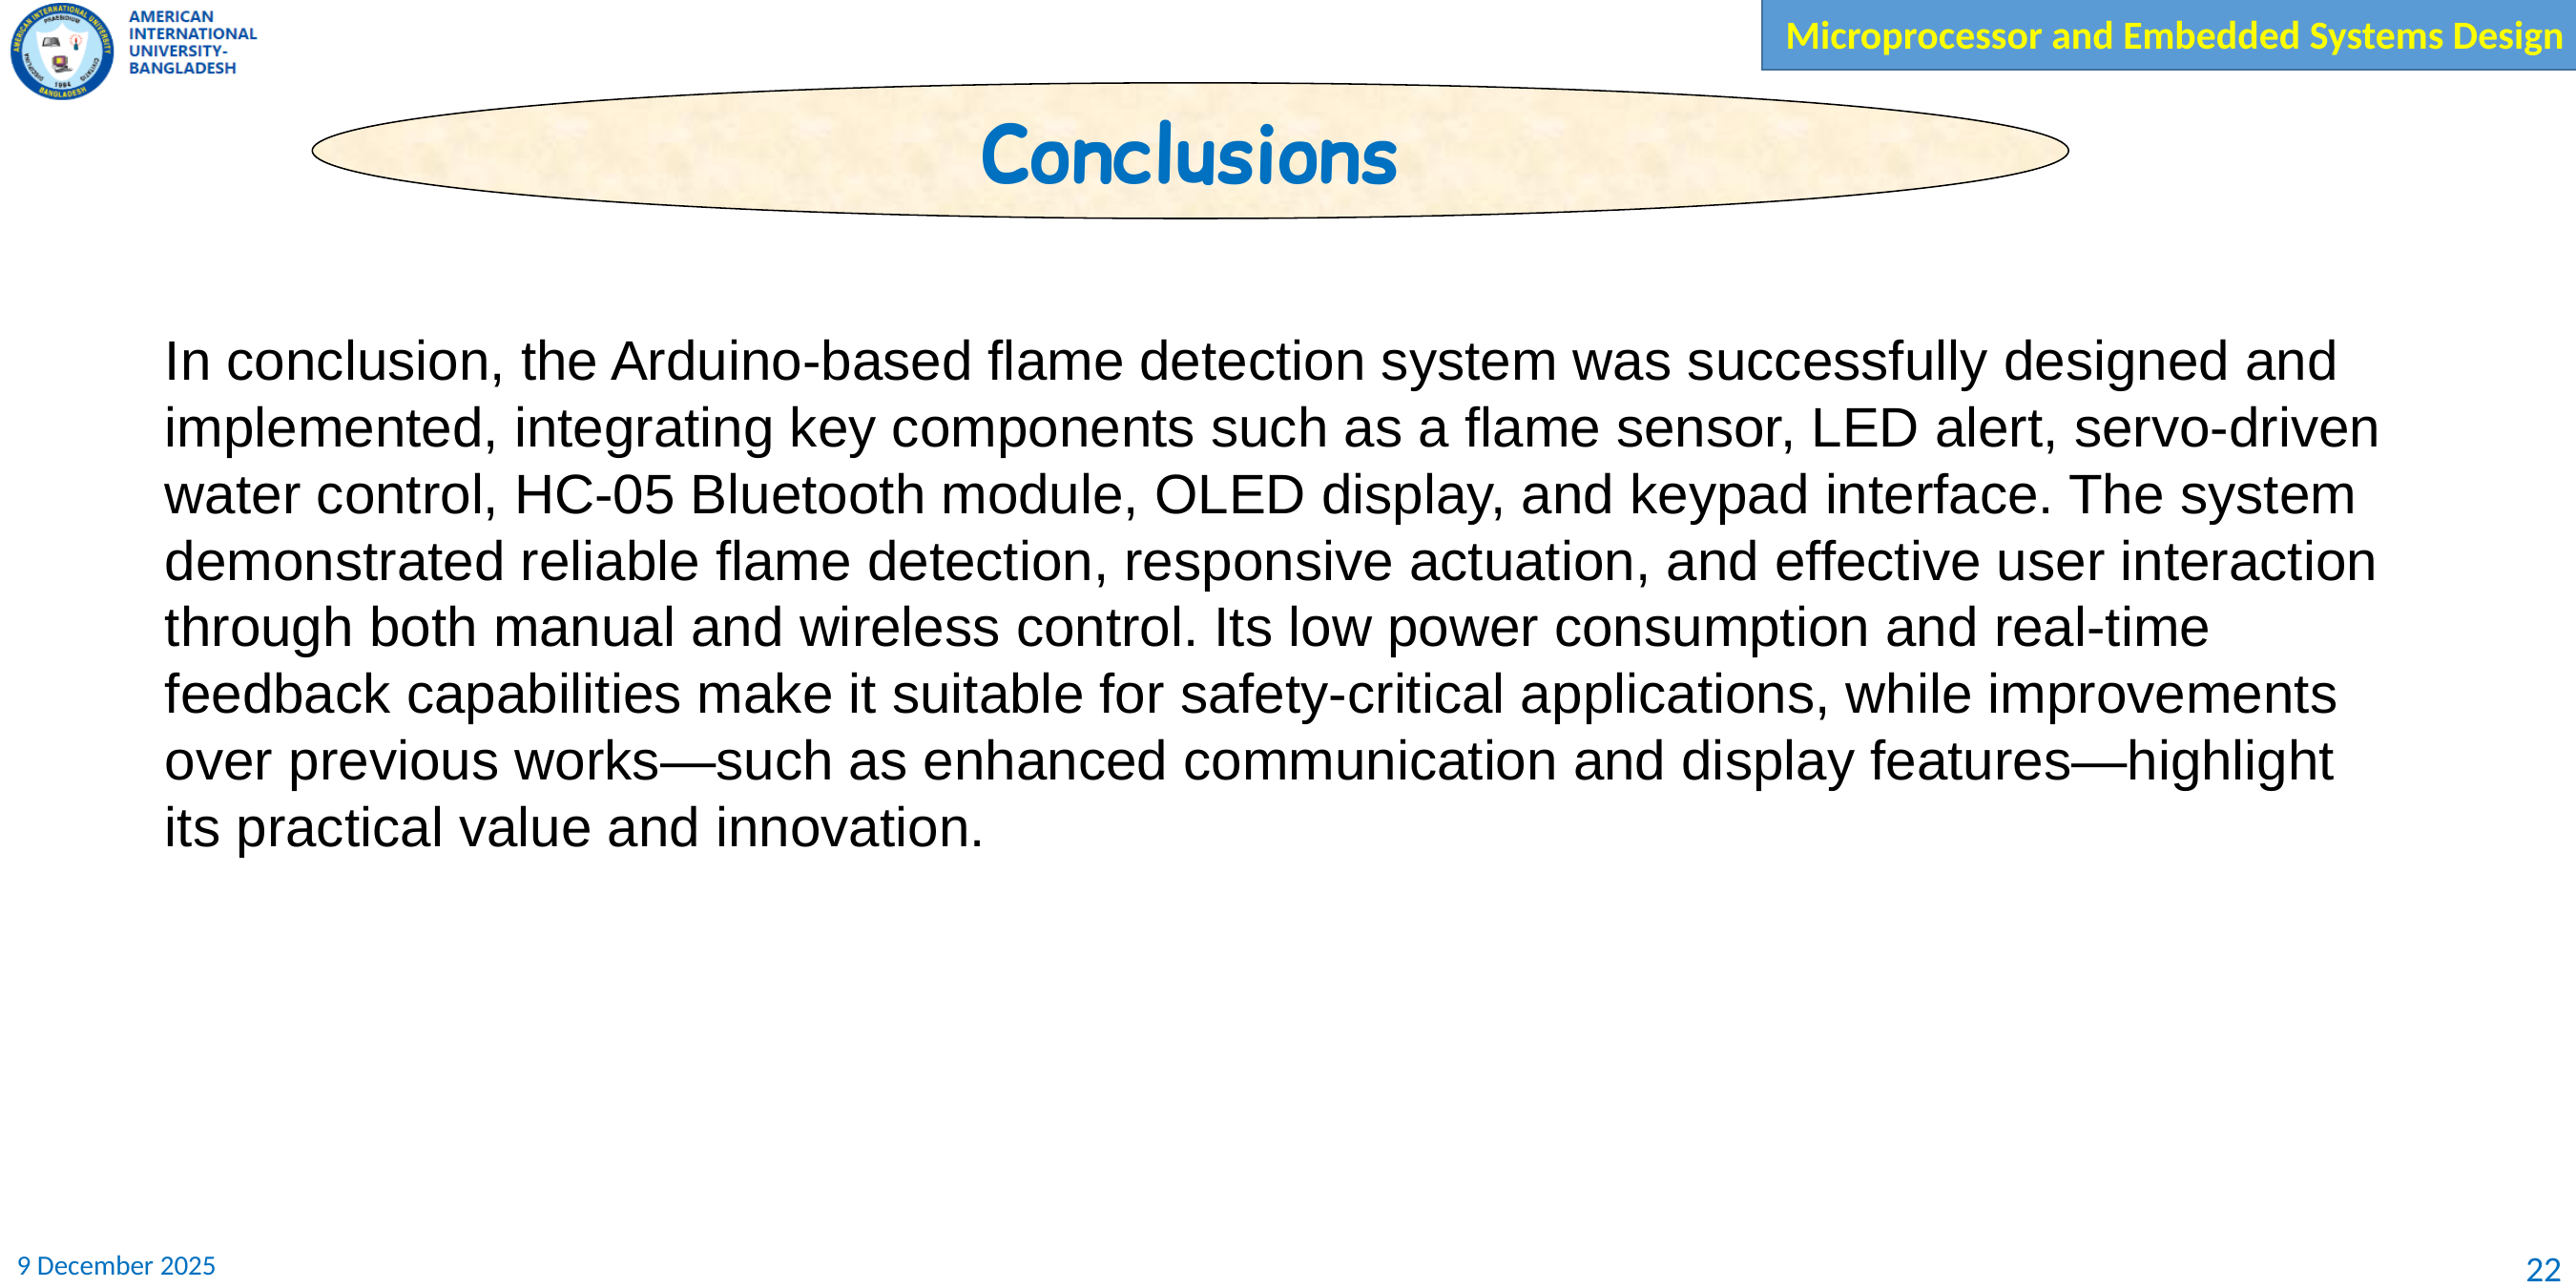

Conclusions
In conclusion, the Arduino-based flame detection system was successfully designed and implemented, integrating key components such as a flame sensor, LED alert, servo-driven water control, HC-05 Bluetooth module, OLED display, and keypad interface. The system demonstrated reliable flame detection, responsive actuation, and effective user interaction through both manual and wireless control. Its low power consumption and real-time feedback capabilities make it suitable for safety-critical applications, while improvements over previous works—such as enhanced communication and display features—highlight its practical value and innovation.

22